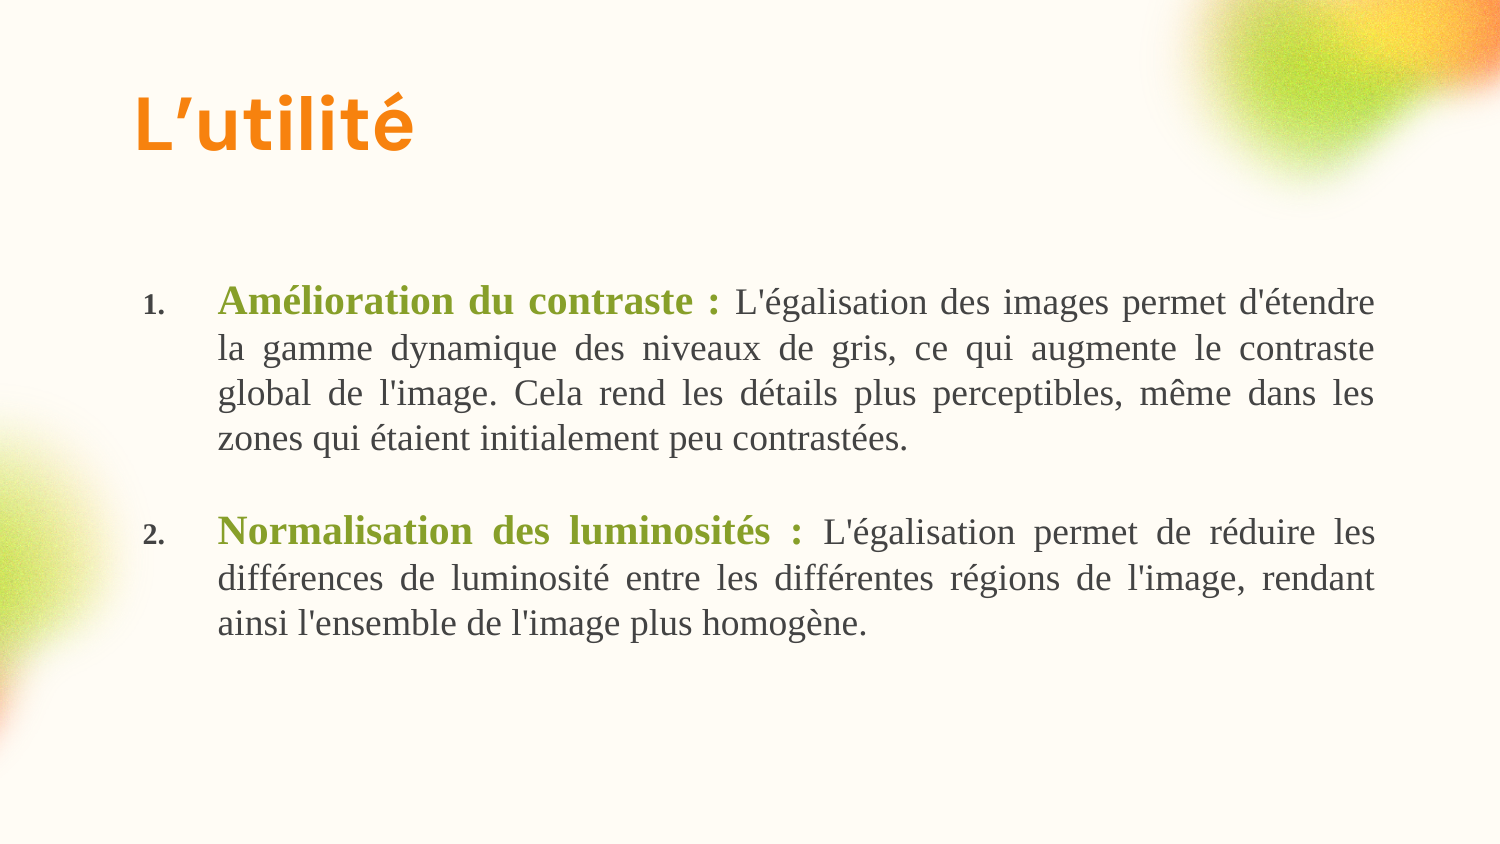

# L’utilité
Amélioration du contraste : L'égalisation des images permet d'étendre la gamme dynamique des niveaux de gris, ce qui augmente le contraste global de l'image. Cela rend les détails plus perceptibles, même dans les zones qui étaient initialement peu contrastées.

Normalisation des luminosités : L'égalisation permet de réduire les différences de luminosité entre les différentes régions de l'image, rendant ainsi l'ensemble de l'image plus homogène.